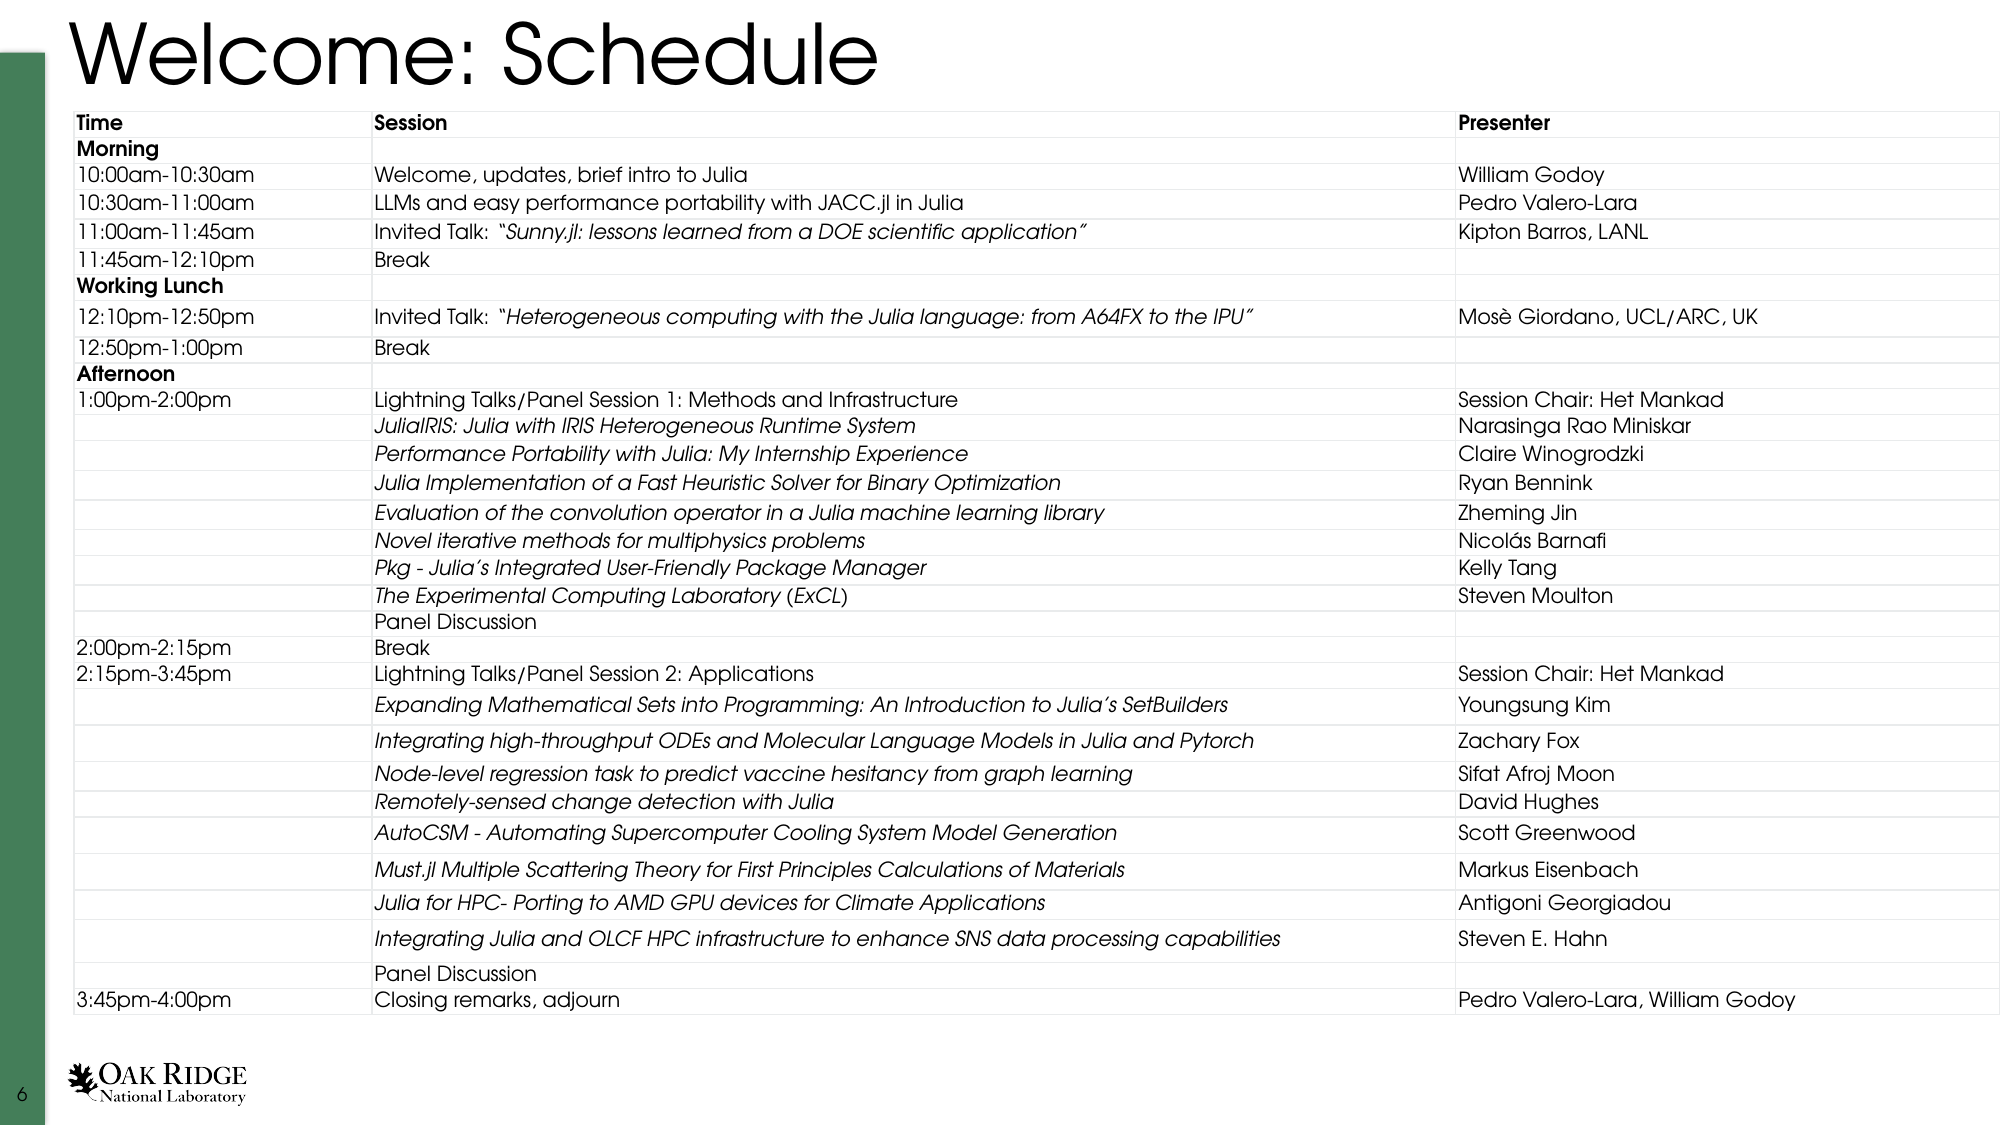

# Welcome: Schedule
| Time | Session | Presenter |
| --- | --- | --- |
| Morning |  |  |
| 10:00am-10:30am | Welcome, updates, brief intro to Julia | William Godoy |
| 10:30am-11:00am | LLMs and easy performance portability with JACC.jl in Julia | Pedro Valero-Lara |
| 11:00am-11:45am | Invited Talk: “Sunny.jl: lessons learned from a DOE scientific application” | Kipton Barros, LANL |
| 11:45am-12:10pm | Break |  |
| Working Lunch |  |  |
| 12:10pm-12:50pm | Invited Talk: “Heterogeneous computing with the Julia language: from A64FX to the IPU” | Mosè Giordano, UCL/ARC, UK |
| 12:50pm-1:00pm | Break |  |
| Afternoon |  |  |
| 1:00pm-2:00pm | Lightning Talks/Panel Session 1: Methods and Infrastructure | Session Chair: Het Mankad |
|  | JuliaIRIS: Julia with IRIS Heterogeneous Runtime System | Narasinga Rao Miniskar |
|  | Performance Portability with Julia: My Internship Experience | Claire Winogrodzki |
|  | Julia Implementation of a Fast Heuristic Solver for Binary Optimization | Ryan Bennink |
|  | Evaluation of the convolution operator in a Julia machine learning library | Zheming Jin |
|  | Novel iterative methods for multiphysics problems | Nicolás Barnafi |
|  | Pkg - Julia’s Integrated User-Friendly Package Manager | Kelly Tang |
|  | The Experimental Computing Laboratory (ExCL) | Steven Moulton |
|  | Panel Discussion |  |
| 2:00pm-2:15pm | Break |  |
| 2:15pm-3:45pm | Lightning Talks/Panel Session 2: Applications | Session Chair: Het Mankad |
|  | Expanding Mathematical Sets into Programming: An Introduction to Julia’s SetBuilders | Youngsung Kim |
|  | Integrating high-throughput ODEs and Molecular Language Models in Julia and Pytorch | Zachary Fox |
|  | Node-level regression task to predict vaccine hesitancy from graph learning | Sifat Afroj Moon |
|  | Remotely-sensed change detection with Julia | David Hughes |
|  | AutoCSM - Automating Supercomputer Cooling System Model Generation | Scott Greenwood |
|  | Must.jl Multiple Scattering Theory for First Principles Calculations of Materials | Markus Eisenbach |
|  | Julia for HPC- Porting to AMD GPU devices for Climate Applications | Antigoni Georgiadou |
|  | Integrating Julia and OLCF HPC infrastructure to enhance SNS data processing capabilities | Steven E. Hahn |
|  | Panel Discussion |  |
| 3:45pm-4:00pm | Closing remarks, adjourn | Pedro Valero-Lara, William Godoy |